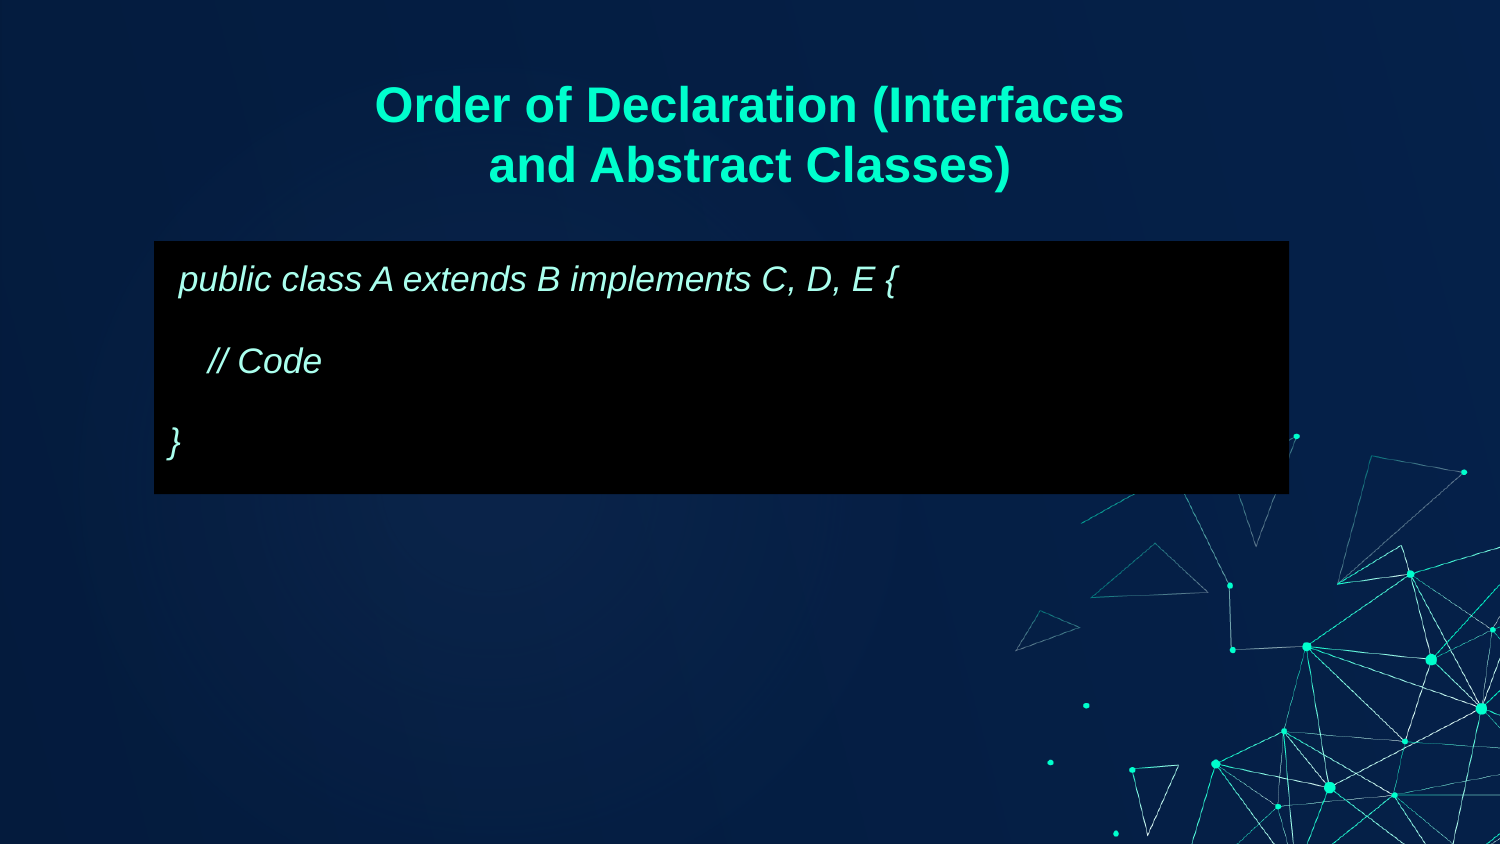

# Order of Declaration (Interfaces and Abstract Classes)

 public class A extends B implements C, D, E {
    // Code
}